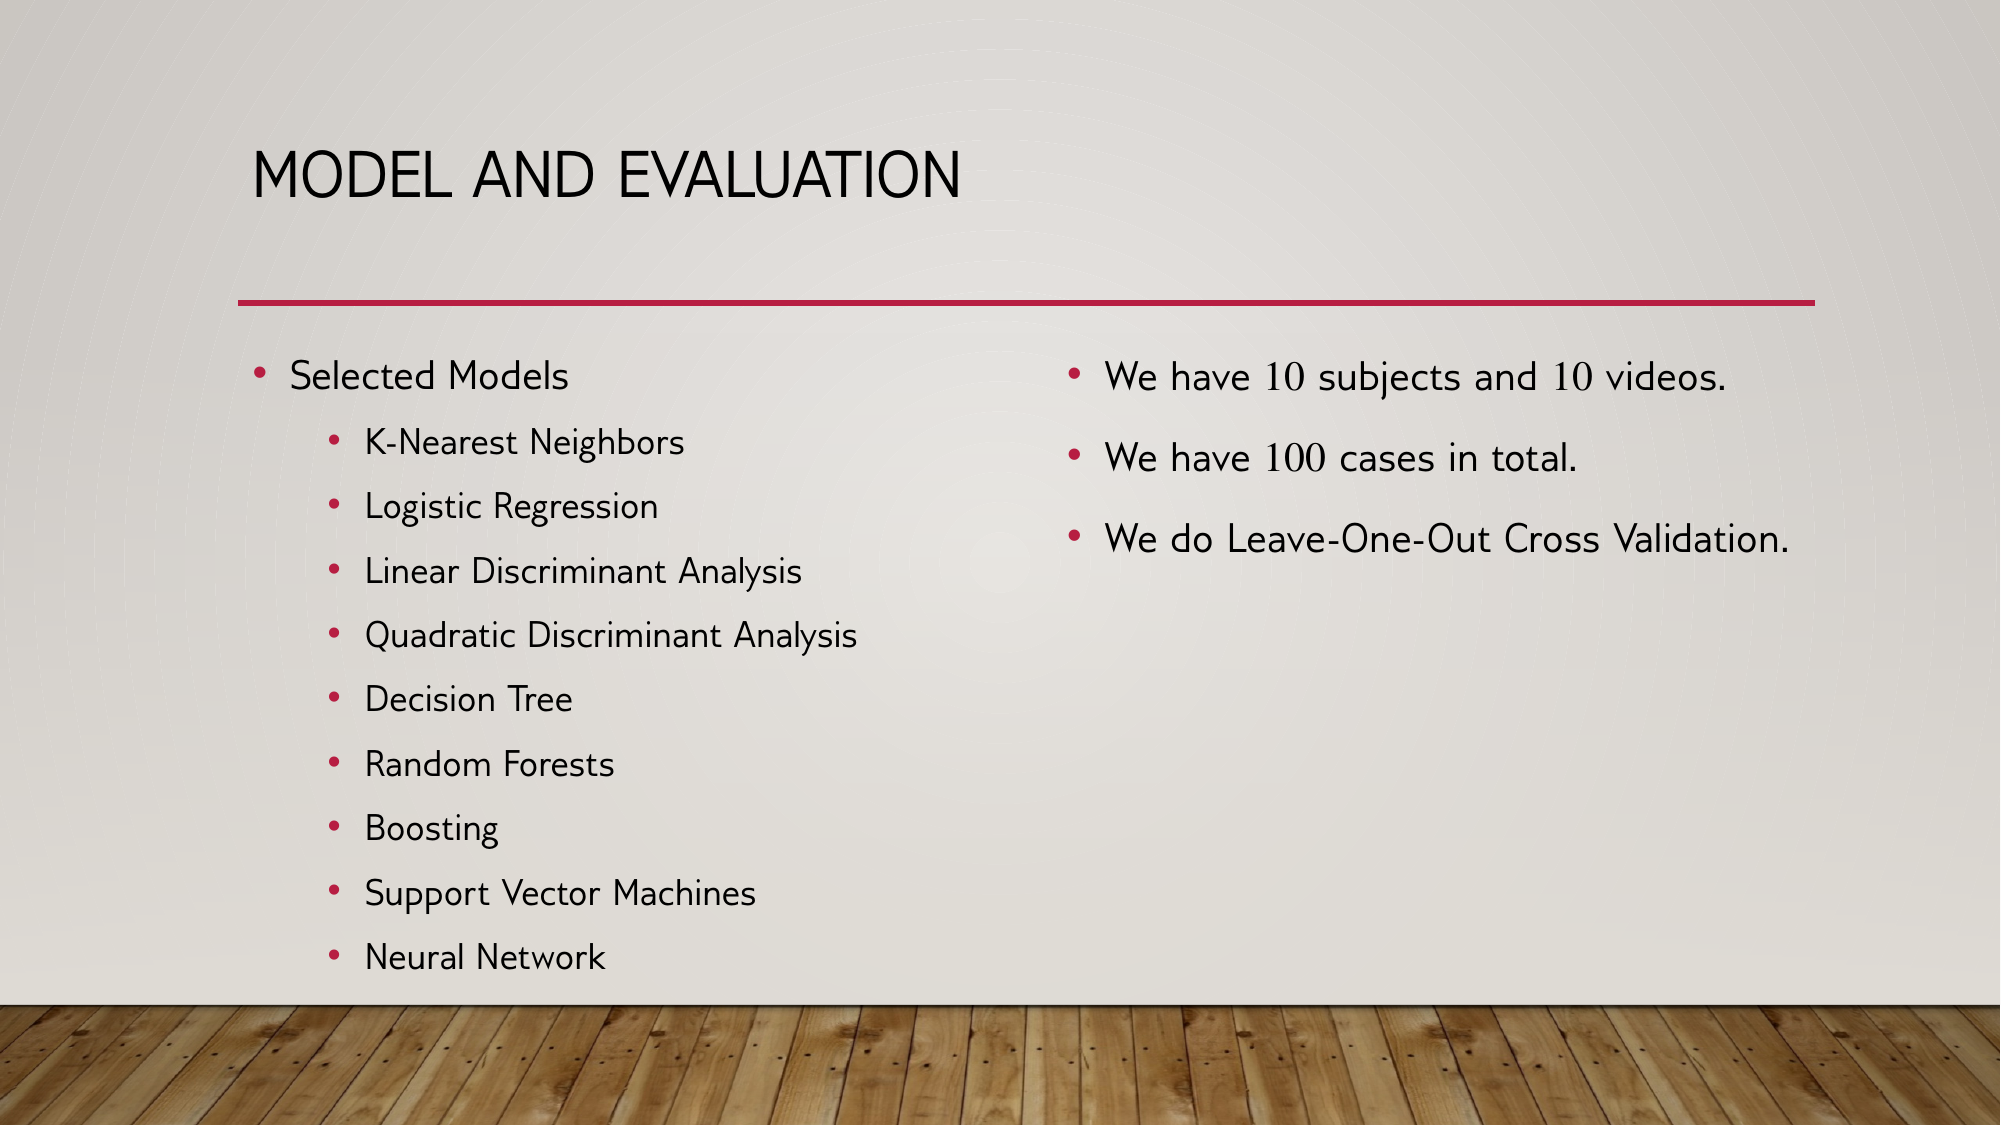

# Model and Evaluation
Selected Models
K-Nearest Neighbors
Logistic Regression
Linear Discriminant Analysis
Quadratic Discriminant Analysis
Decision Tree
Random Forests
Boosting
Support Vector Machines
Neural Network
We have 10 subjects and 10 videos.
We have 100 cases in total.
We do Leave-One-Out Cross Validation.